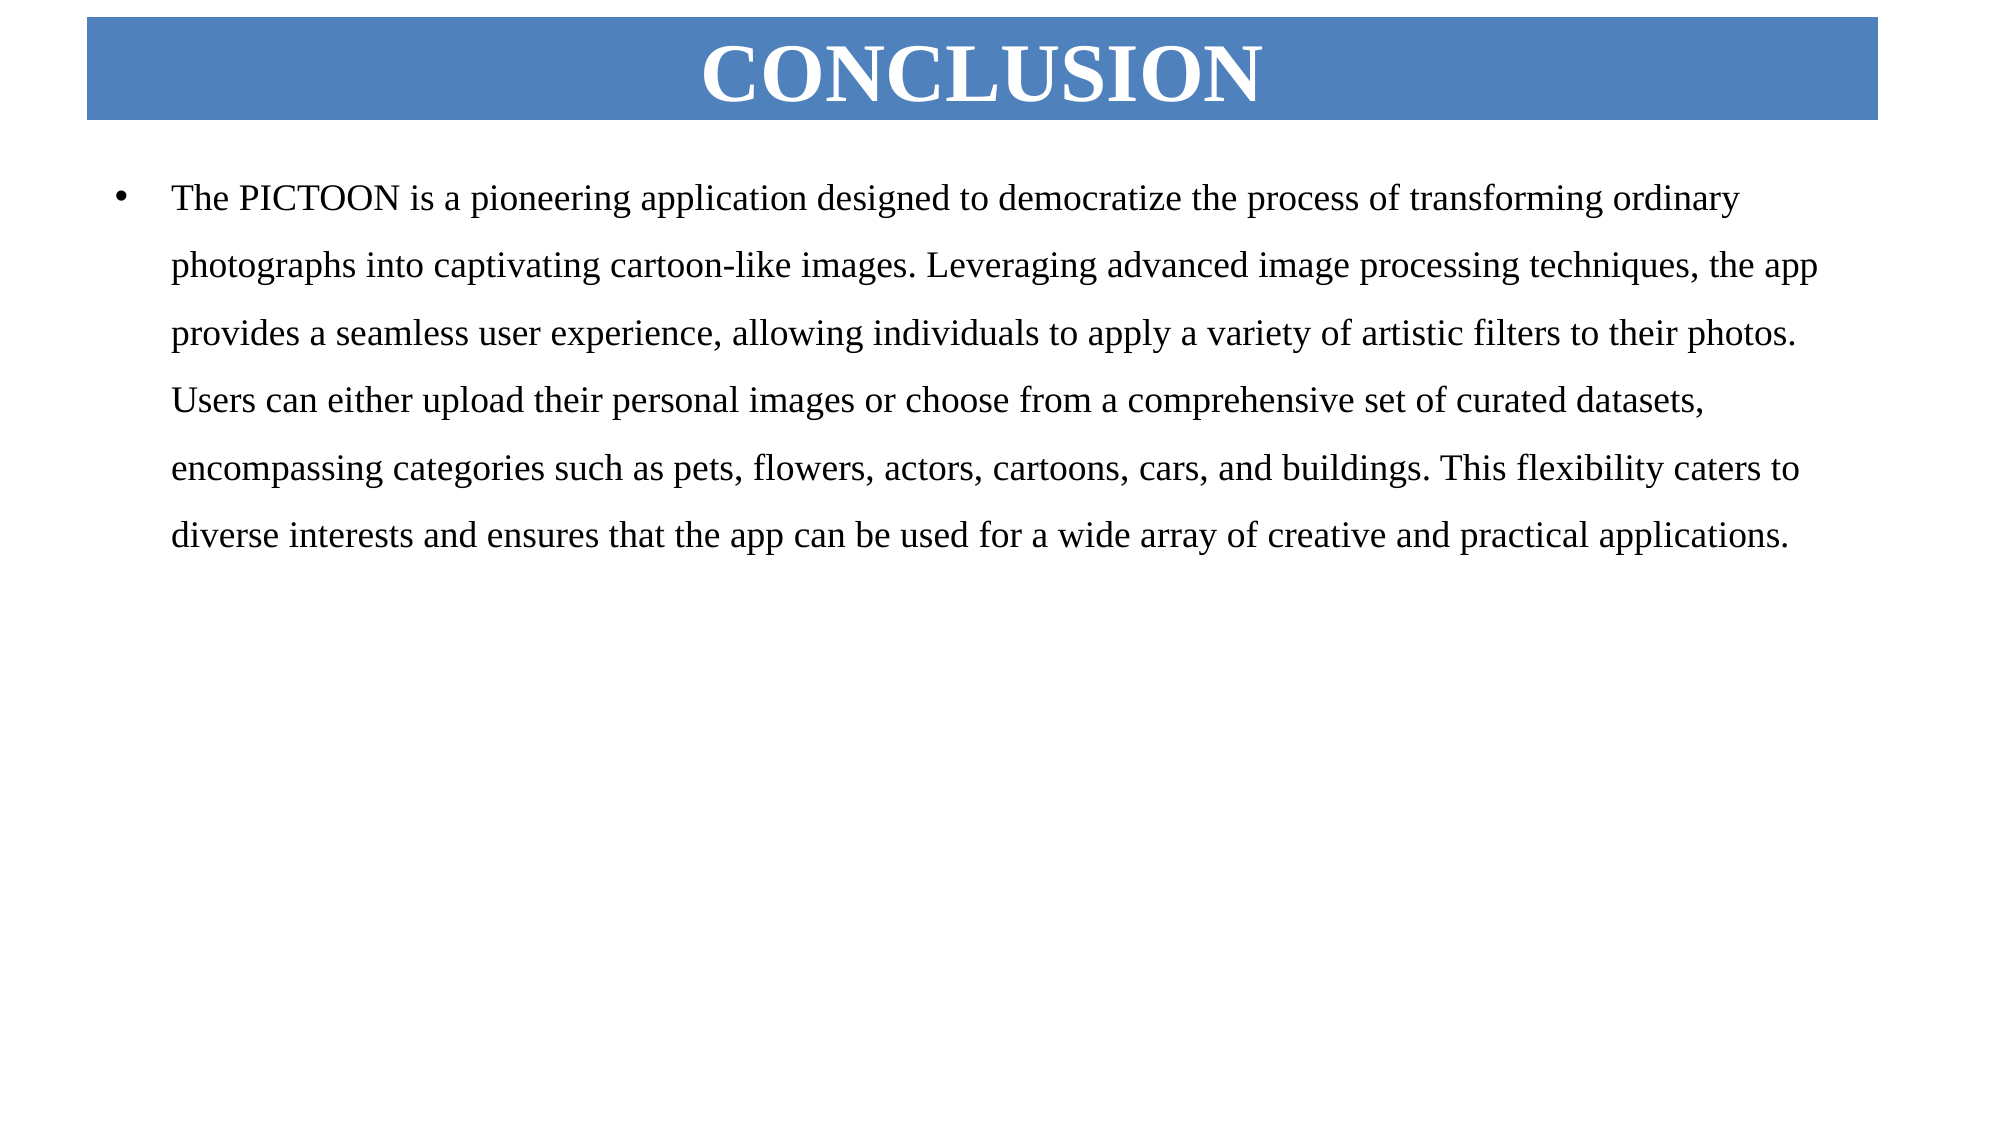

CONCLUSION
The PICTOON is a pioneering application designed to democratize the process of transforming ordinary photographs into captivating cartoon-like images. Leveraging advanced image processing techniques, the app provides a seamless user experience, allowing individuals to apply a variety of artistic filters to their photos. Users can either upload their personal images or choose from a comprehensive set of curated datasets, encompassing categories such as pets, flowers, actors, cartoons, cars, and buildings. This flexibility caters to diverse interests and ensures that the app can be used for a wide array of creative and practical applications.